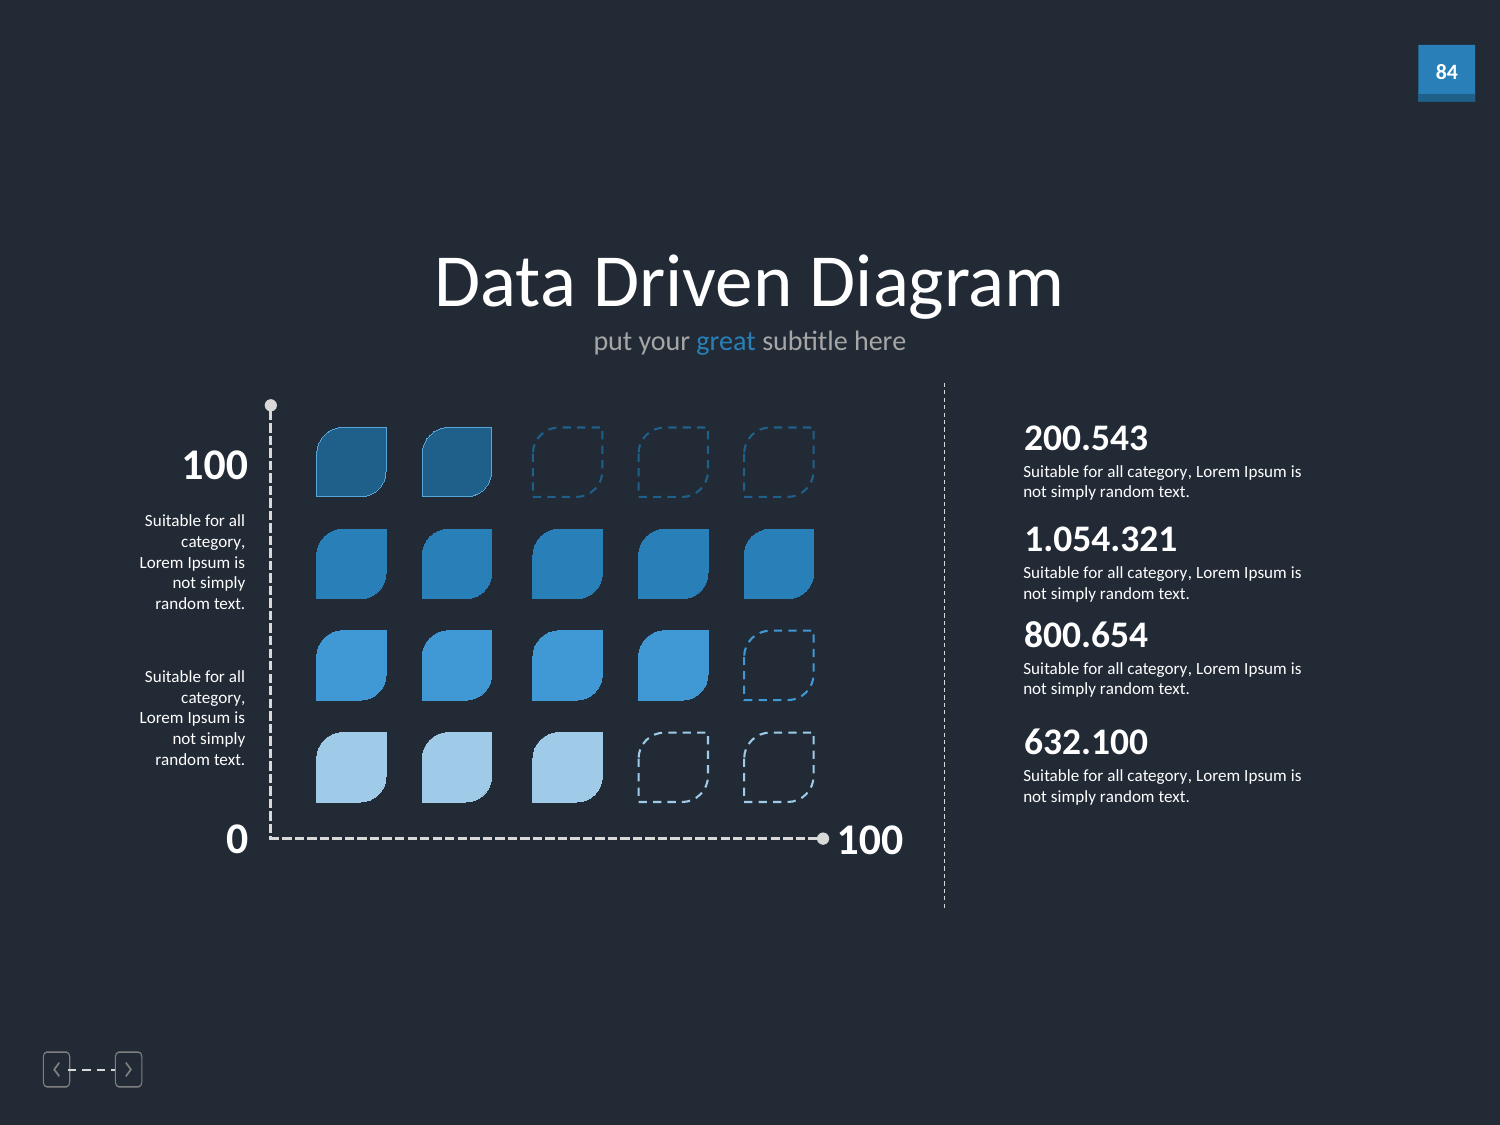

Data Driven Diagram
put your great subtitle here
200.543
Suitable for all category, Lorem Ipsum is not simply random text.

100
Suitable for all category, Lorem Ipsum is not simply random text.
1.054.321
Suitable for all category, Lorem Ipsum is not simply random text.

800.654
Suitable for all category, Lorem Ipsum is not simply random text.

Suitable for all category, Lorem Ipsum is not simply random text.
632.100
Suitable for all category, Lorem Ipsum is not simply random text.

0
100